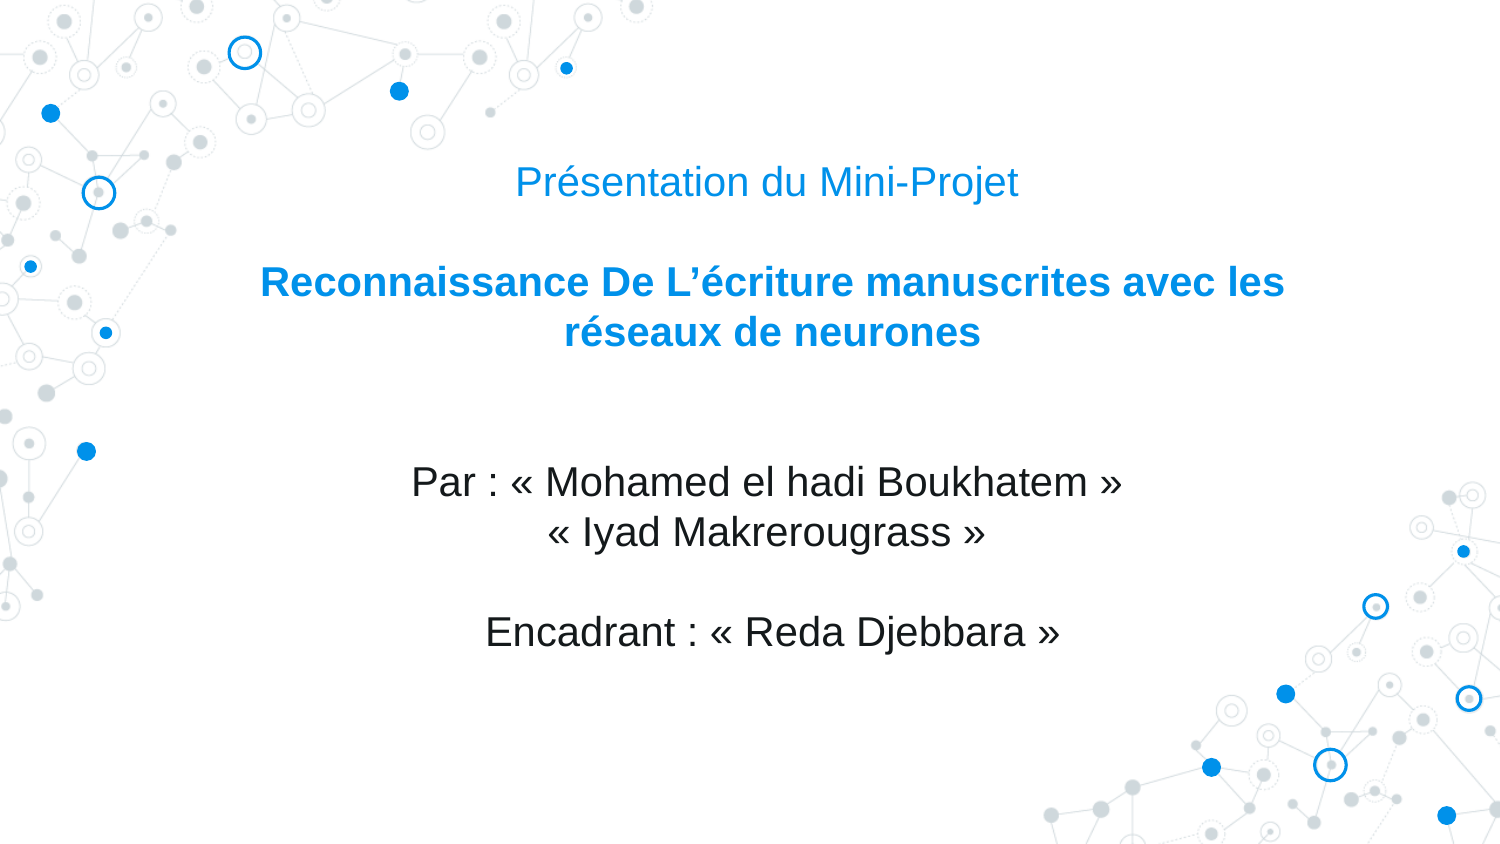

# Présentation du Mini-Projet  Reconnaissance De L’écriture manuscrites avec les réseaux de neurones Par : « Mohamed el hadi Boukhatem » « Iyad Makrerougrass » Encadrant : « Reda Djebbara »